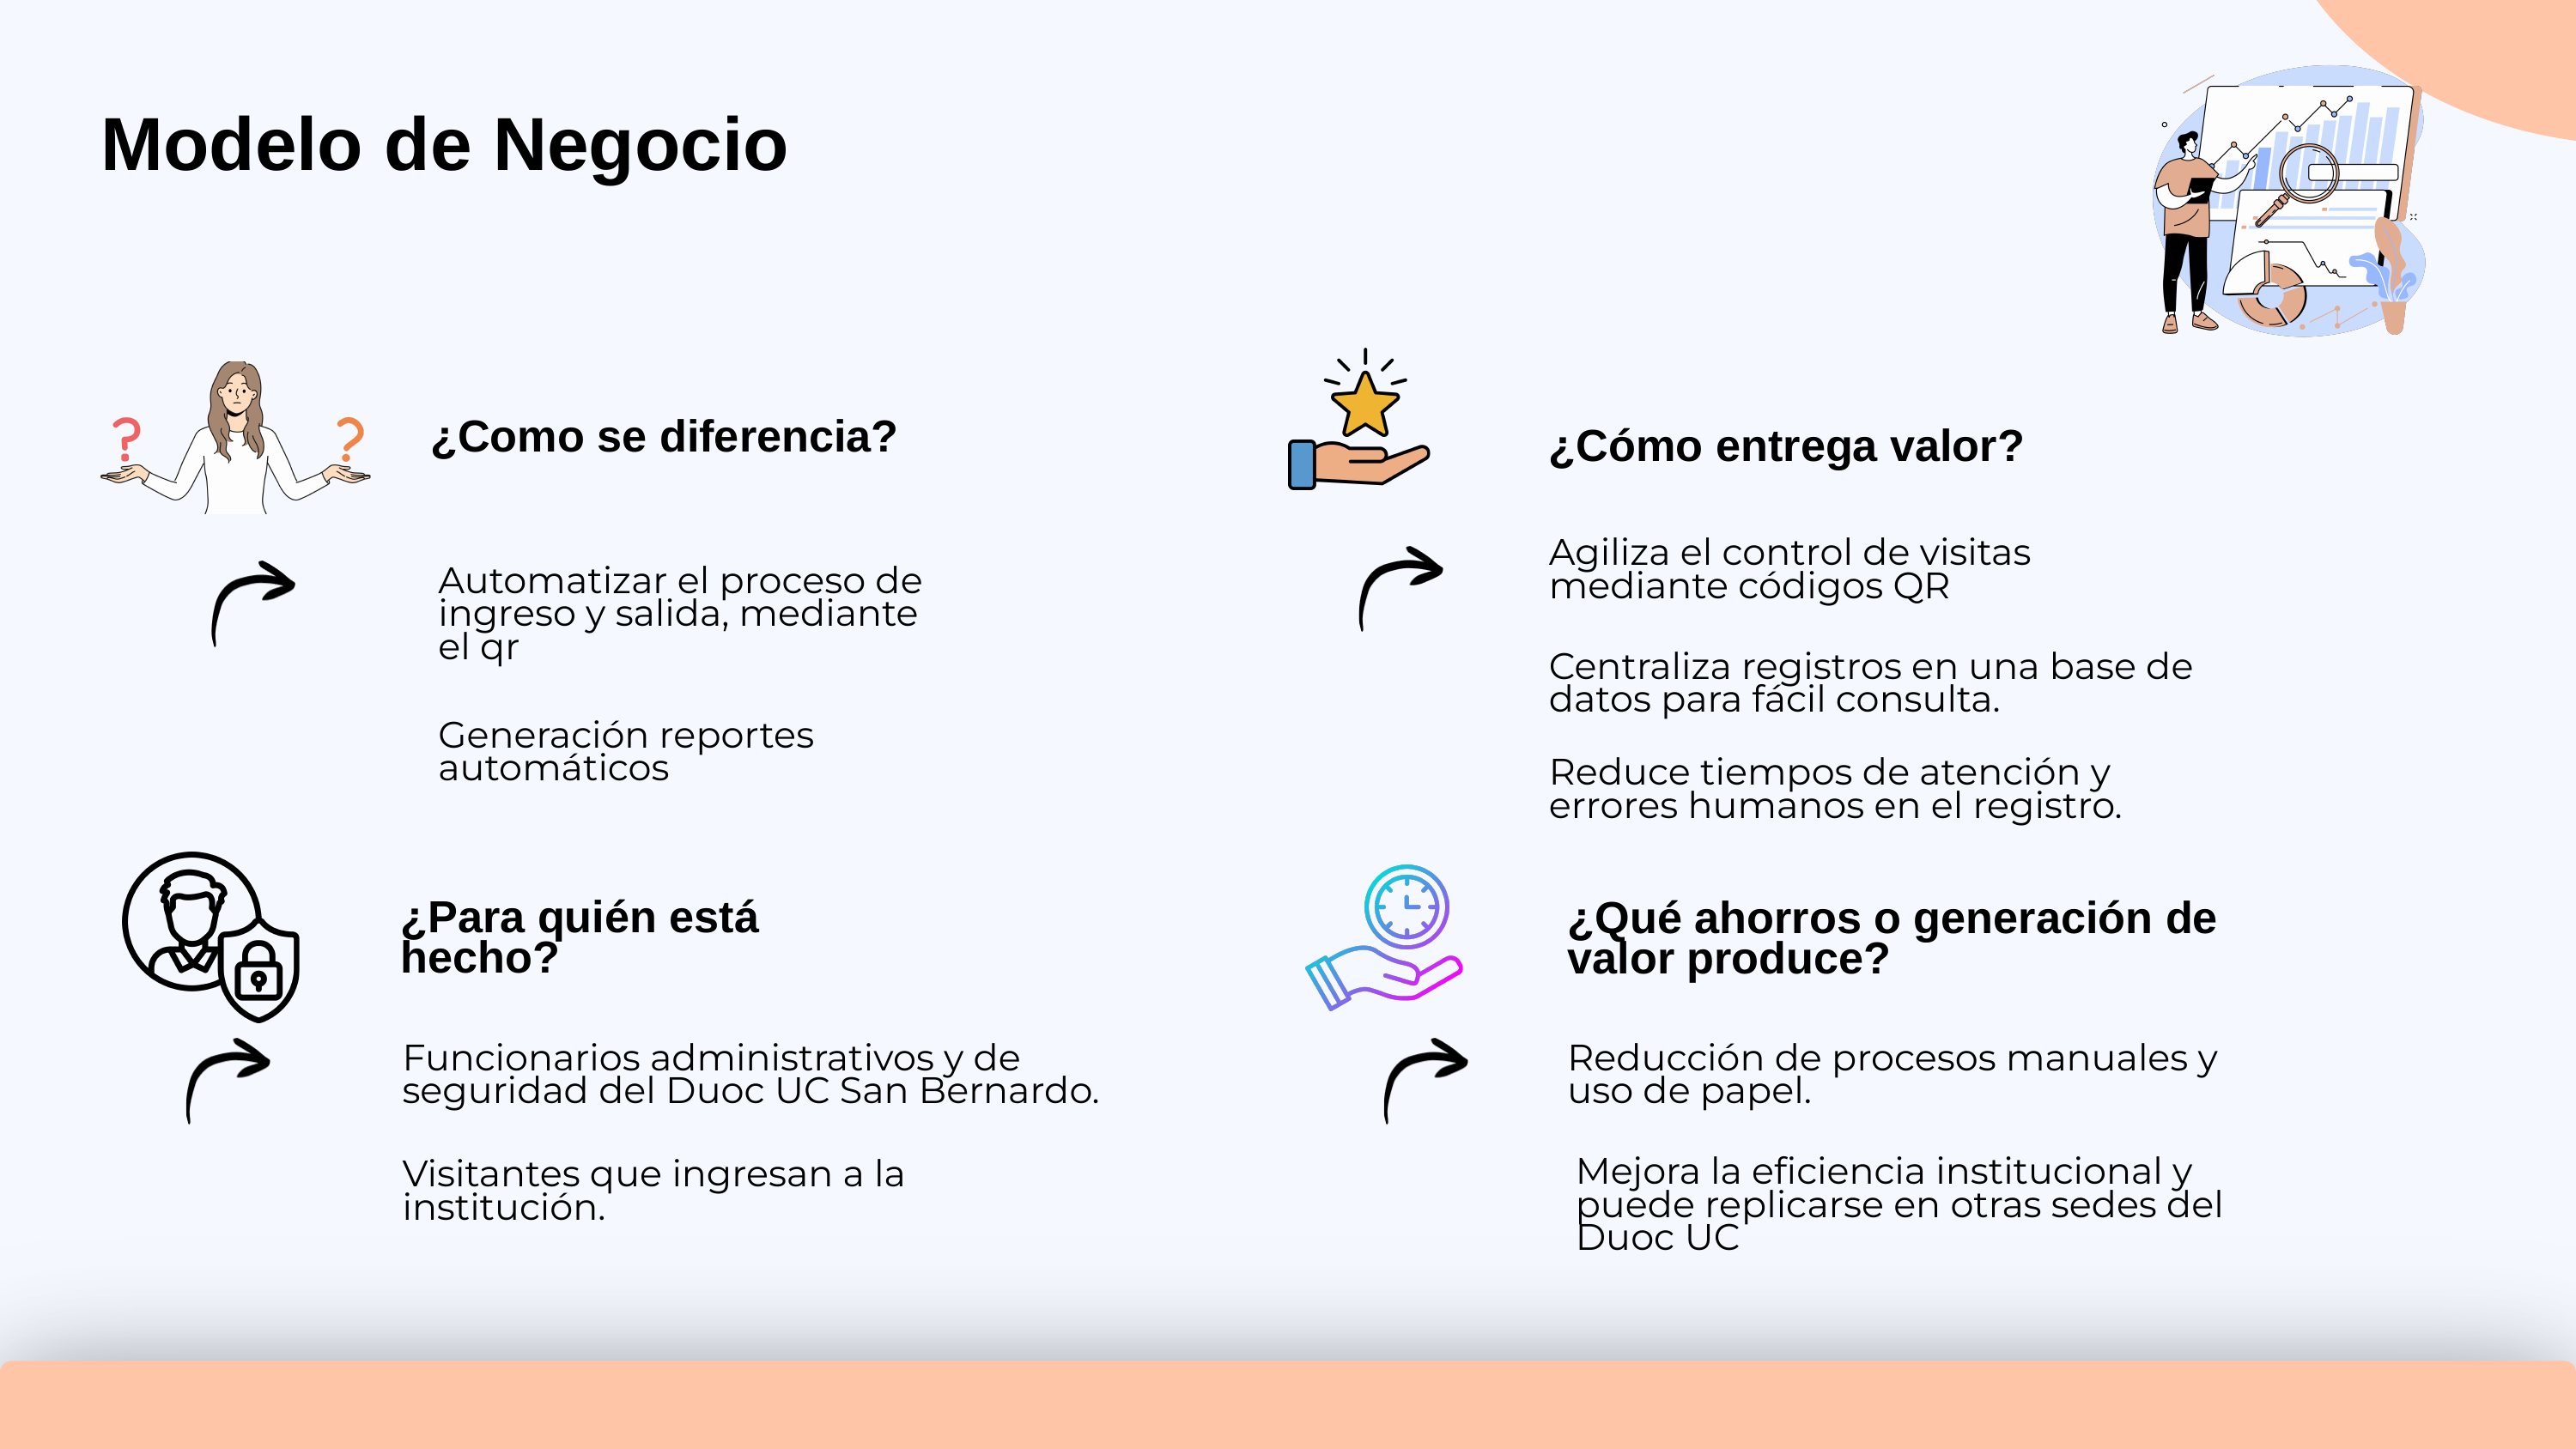

Modelo de Negocio

¿Como se diferencia?
¿Cómo entrega valor?
Agiliza el control de visitas mediante códigos QR

Centraliza registros en una base de datos para fácil consulta.
Reduce tiempos de atención y errores humanos en el registro.

Automatizar el proceso de ingreso y salida, mediante el qr
Generación reportes automáticos

¿Para quién está hecho?

¿Qué ahorros o generación de valor produce?

Funcionarios administrativos y de seguridad del Duoc UC San Bernardo.
Visitantes que ingresan a la institución.

Reducción de procesos manuales y uso de papel.
Mejora la eficiencia institucional y puede replicarse en otras sedes del Duoc UC